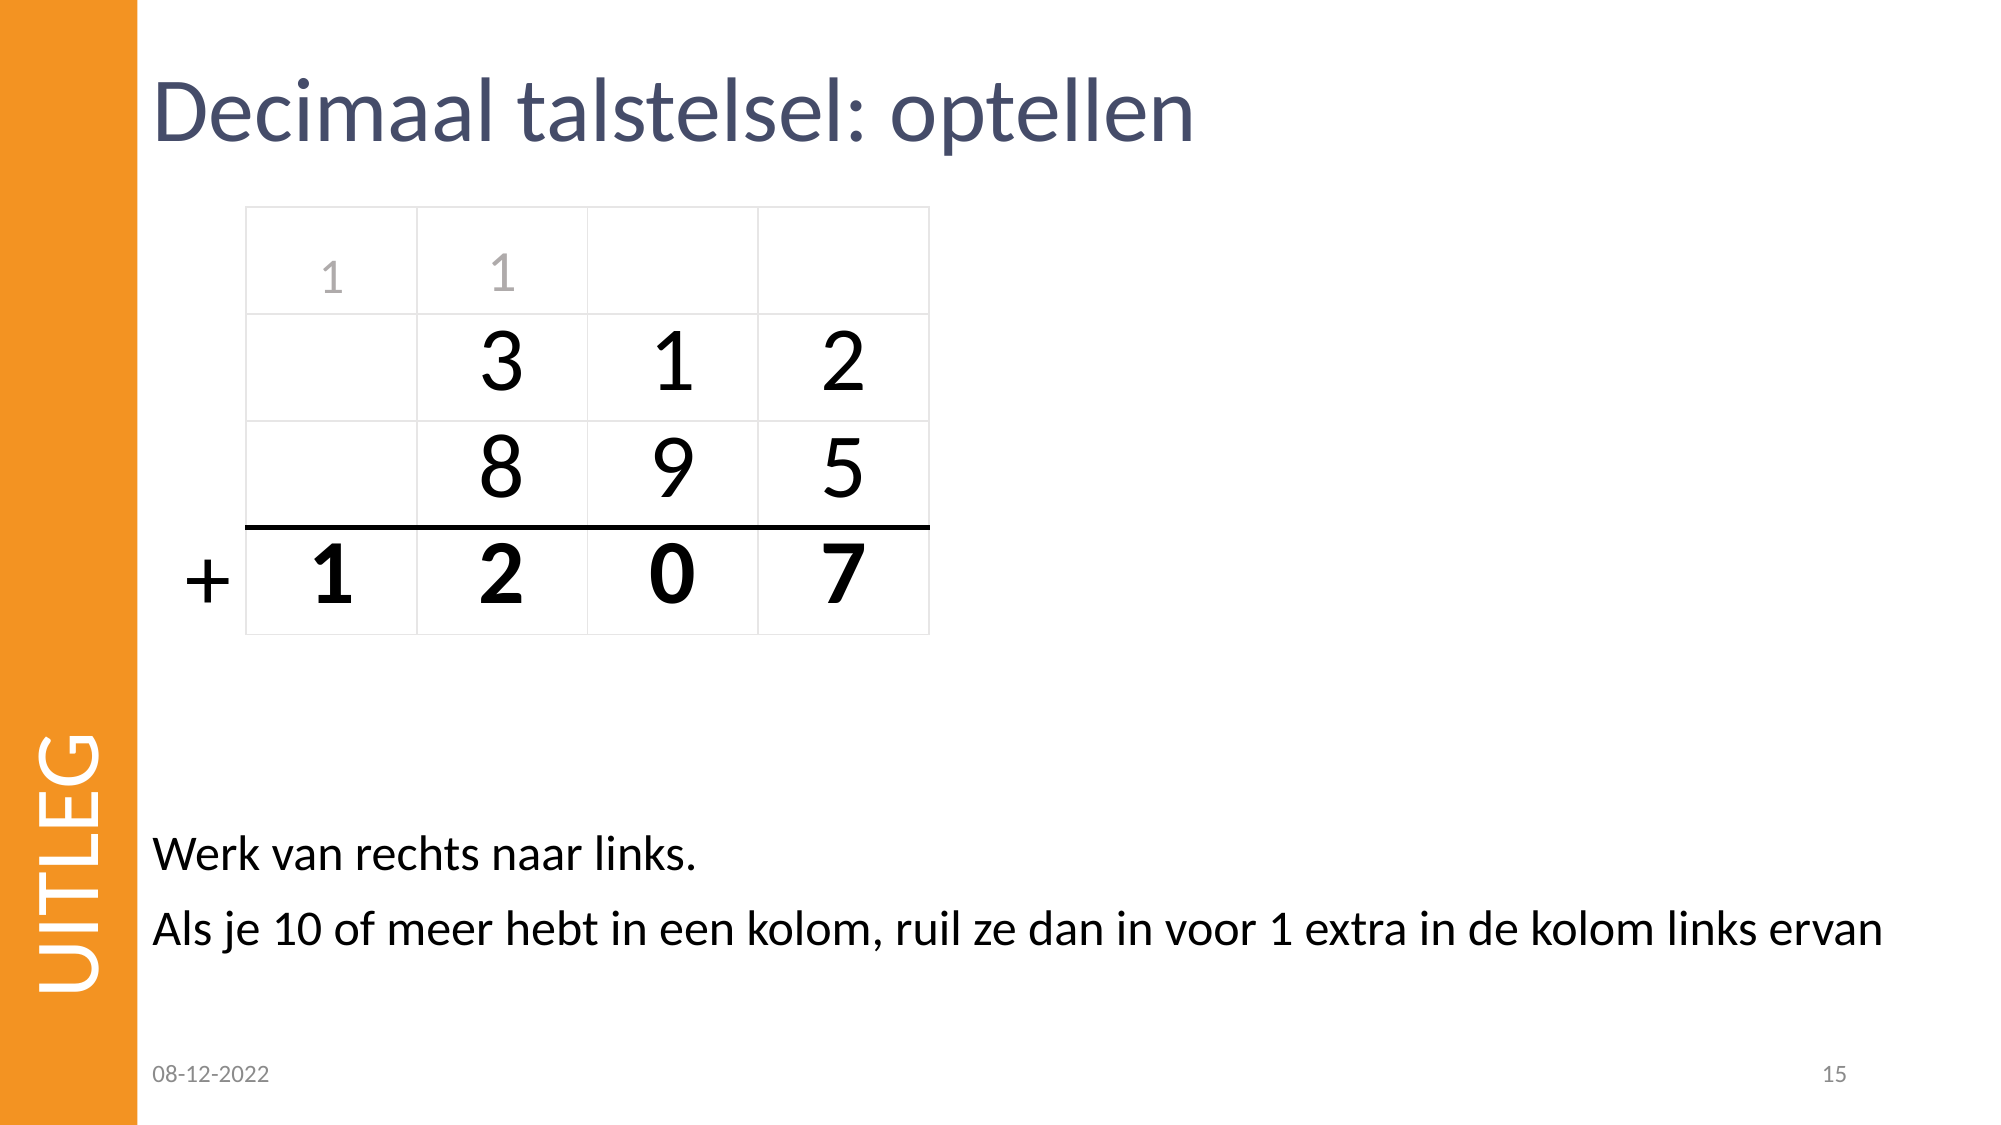

# Decimaal talstelsel: optellen
| 1 | 1 |  |  |
| --- | --- | --- | --- |
|  | 3 | 1 | 2 |
|  | 8 | 9 | 5 |
| 1 | 2 | 0 | 7 |
UITLEG
+
Werk van rechts naar links.
Als je 10 of meer hebt in een kolom, ruil ze dan in voor 1 extra in de kolom links ervan
08-12-2022

15